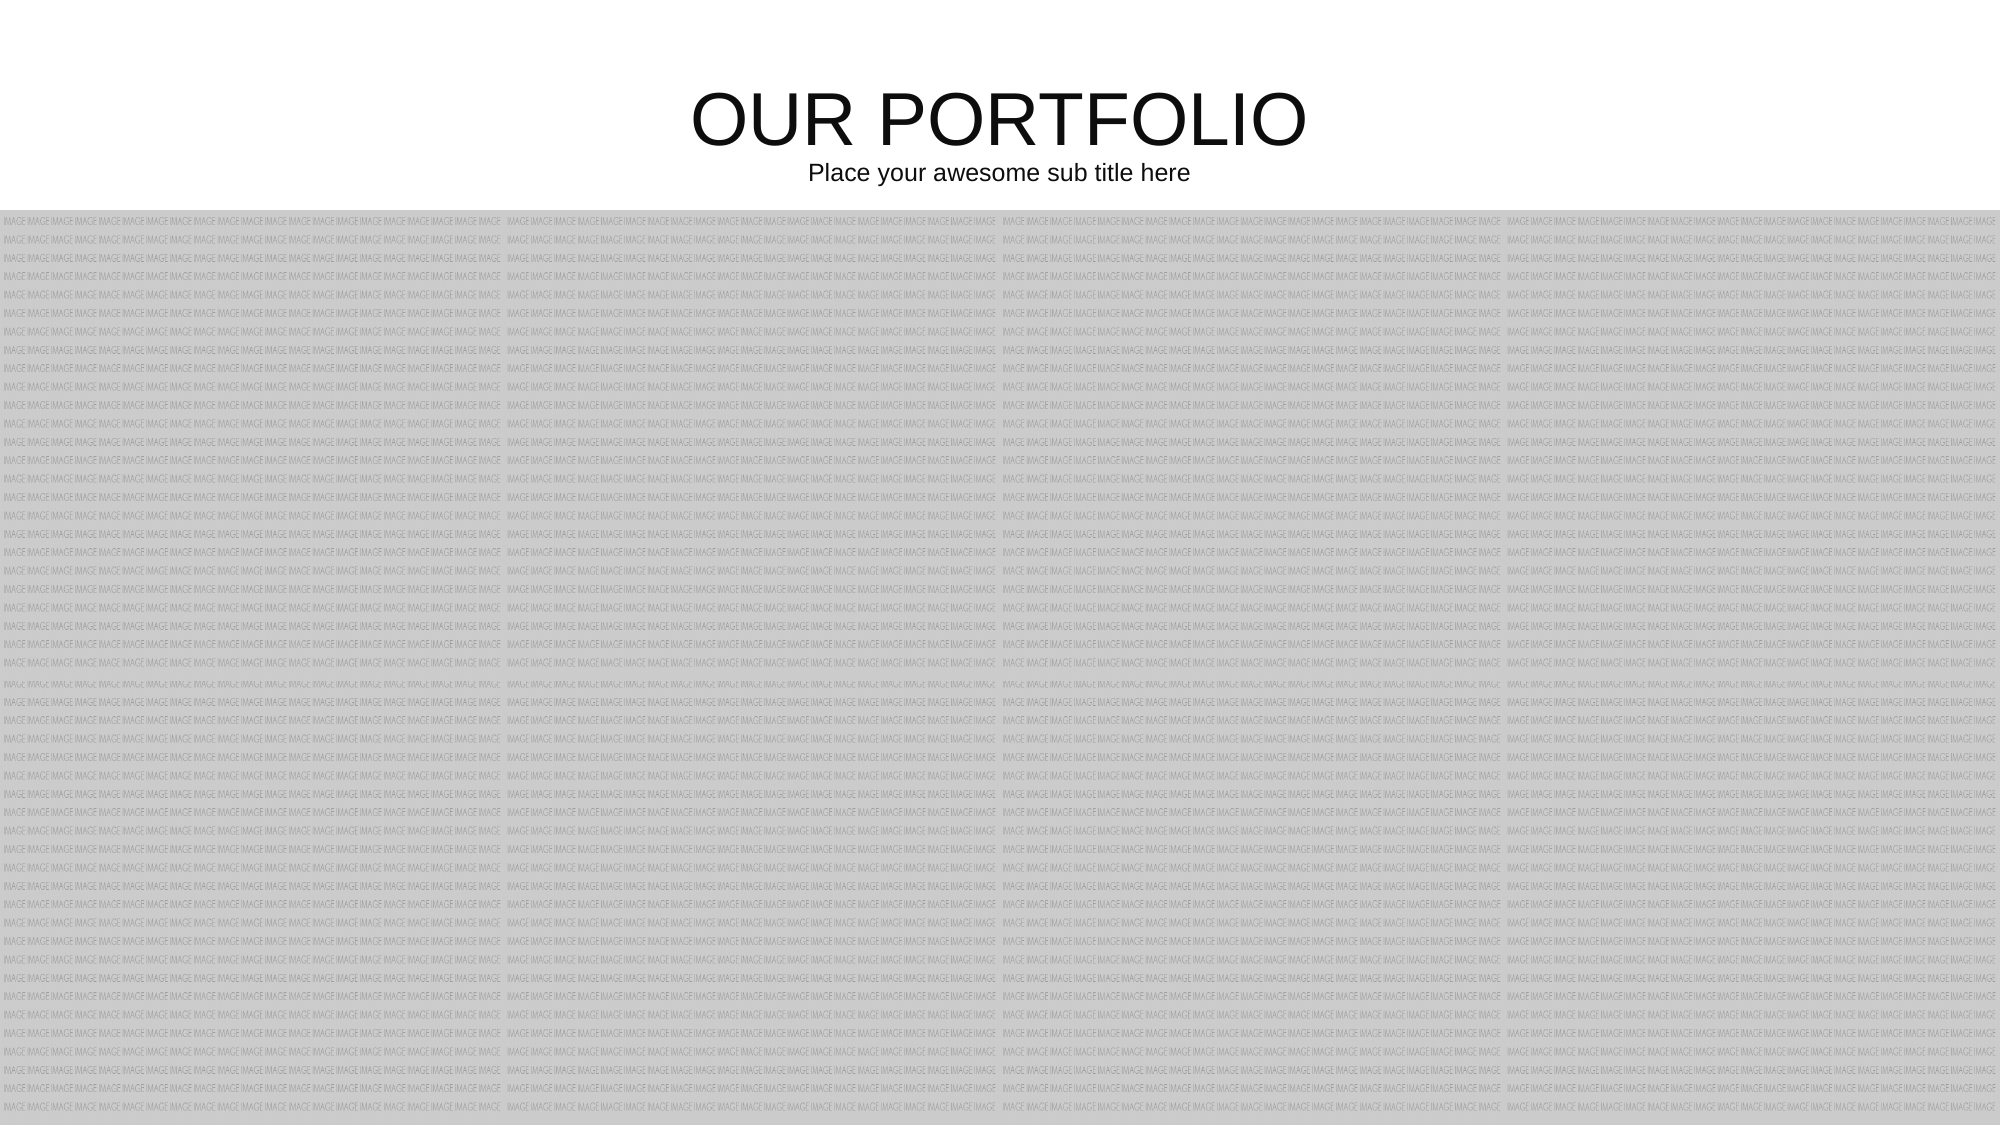

OUR PORTFOLIO
Place your awesome sub title here